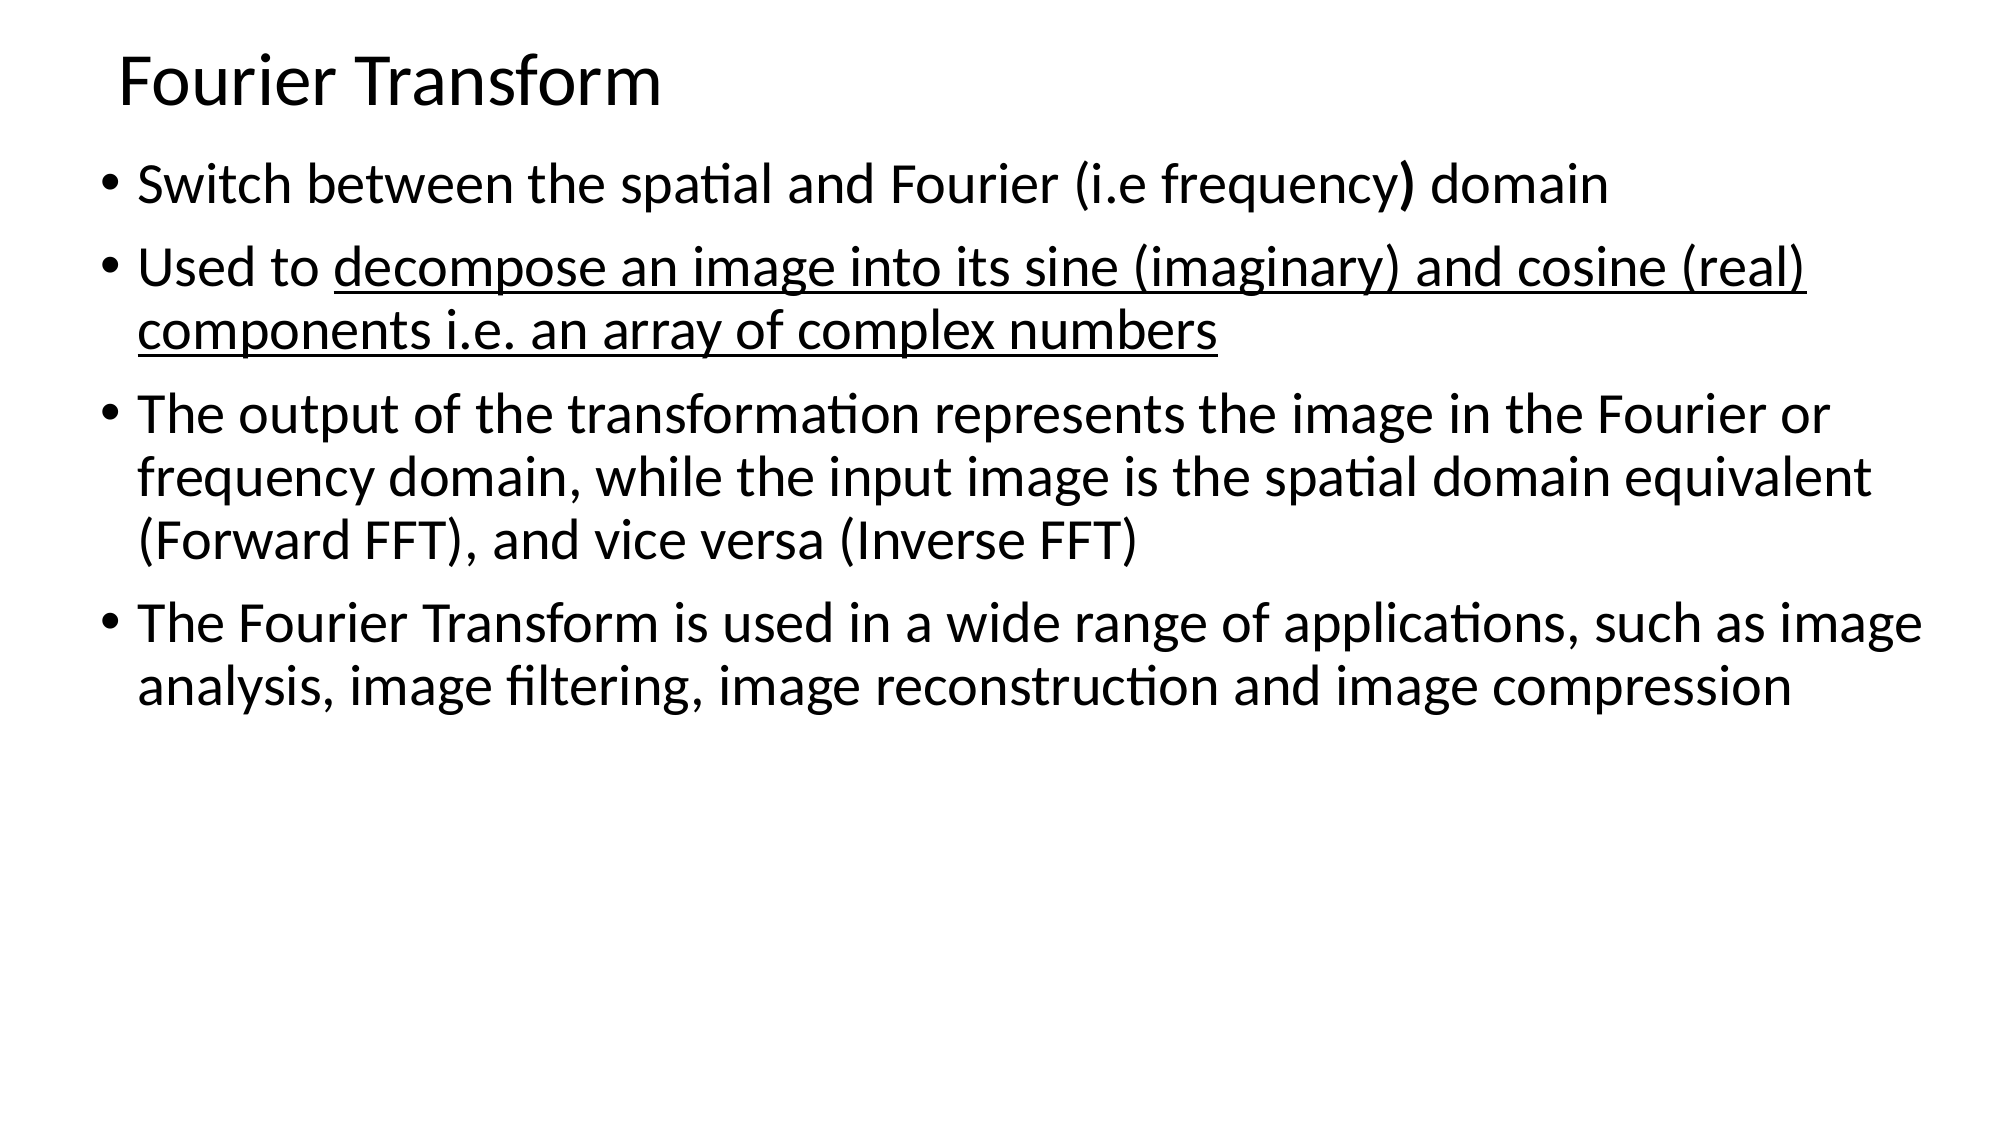

# Fourier Transform
Switch between the spatial and Fourier (i.e frequency) domain
Used to decompose an image into its sine (imaginary) and cosine (real) components i.e. an array of complex numbers
The output of the transformation represents the image in the Fourier or frequency domain, while the input image is the spatial domain equivalent (Forward FFT), and vice versa (Inverse FFT)
The Fourier Transform is used in a wide range of applications, such as image analysis, image filtering, image reconstruction and image compression